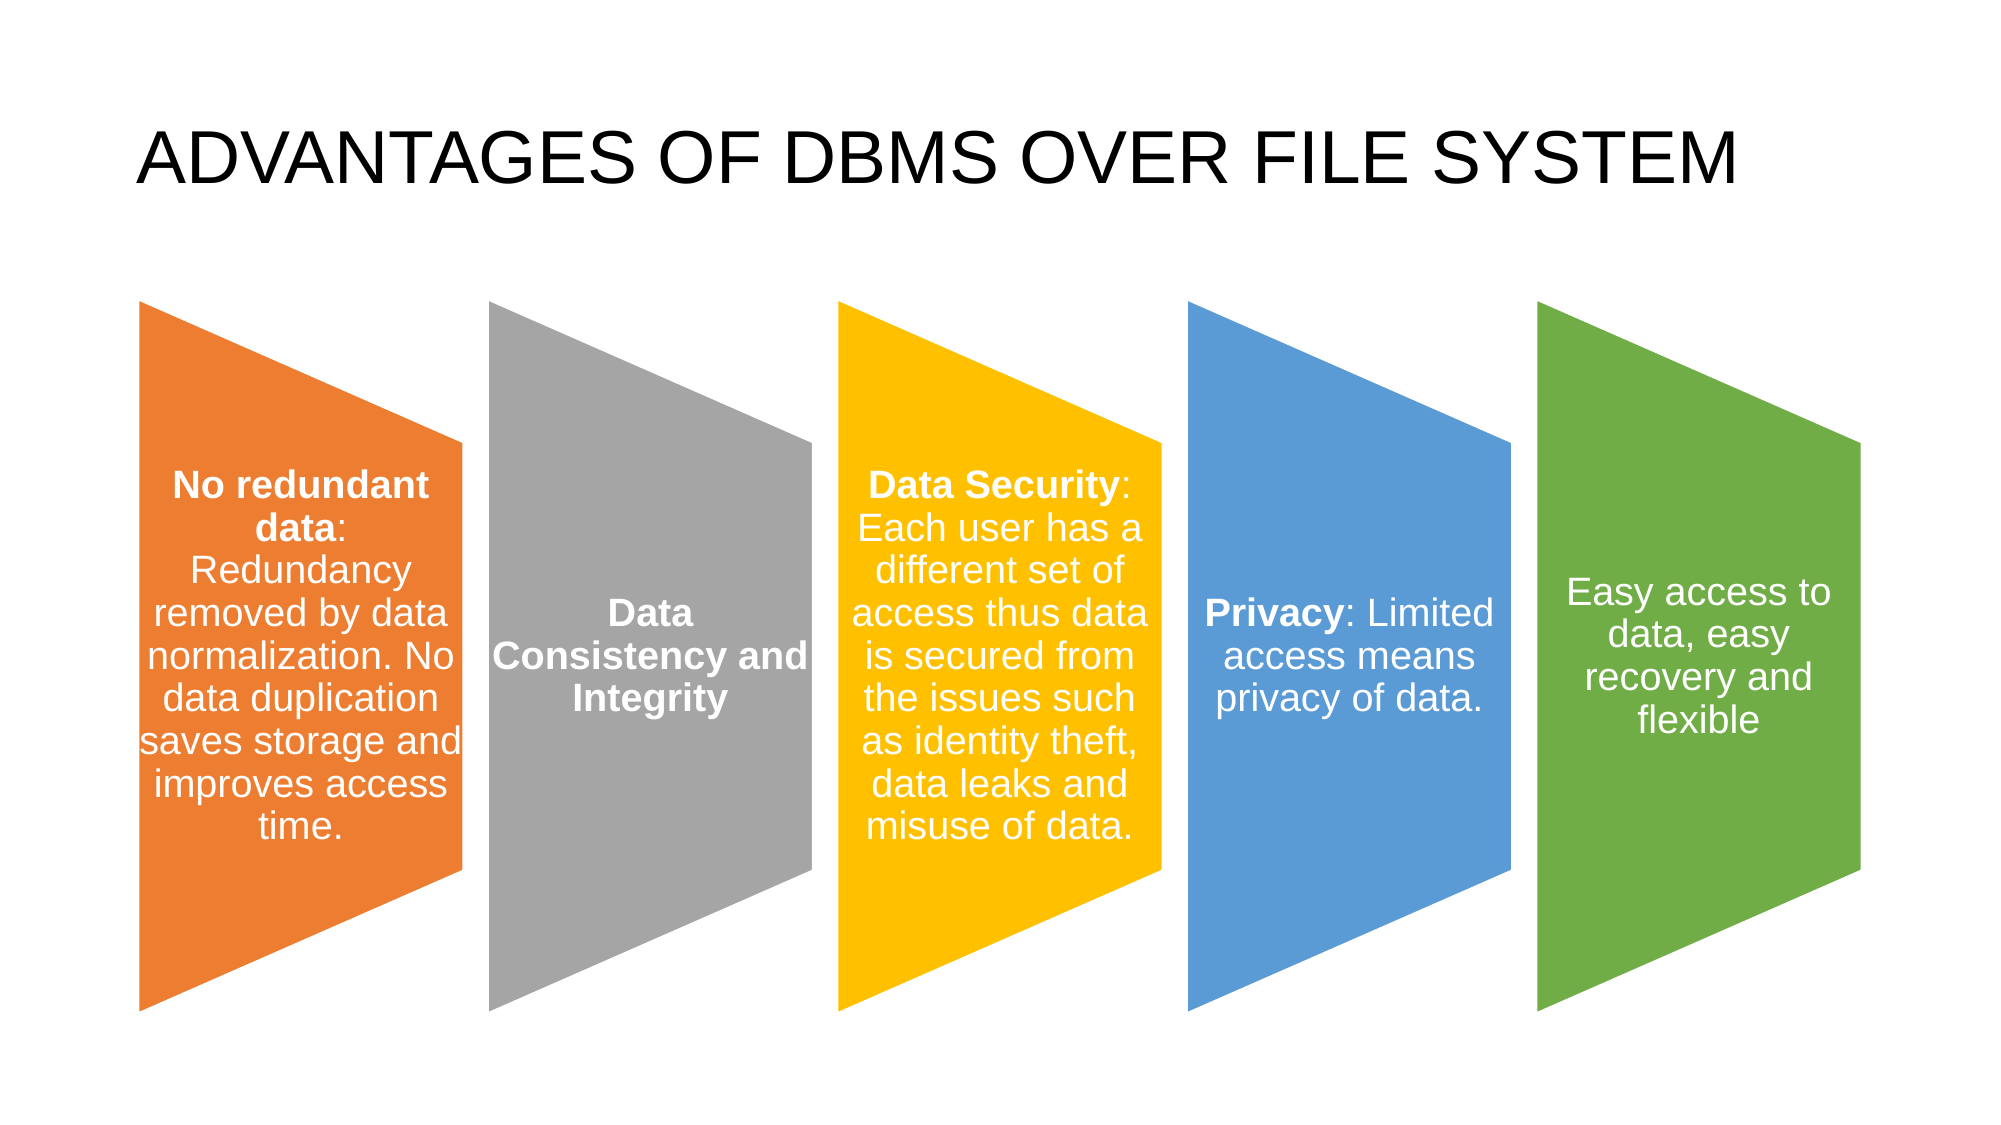

# ADVANTAGES OF DBMS OVER FILE SYSTEM
No redundant data: Redundancy removed by data normalization. No data duplication saves storage and improves access time.
Data Consistency and Integrity
Data Security: Each user has a different set of access thus data is secured from the issues such as identity theft, data leaks and misuse of data.
Privacy: Limited access means privacy of data.
Easy access to data, easy recovery and flexible